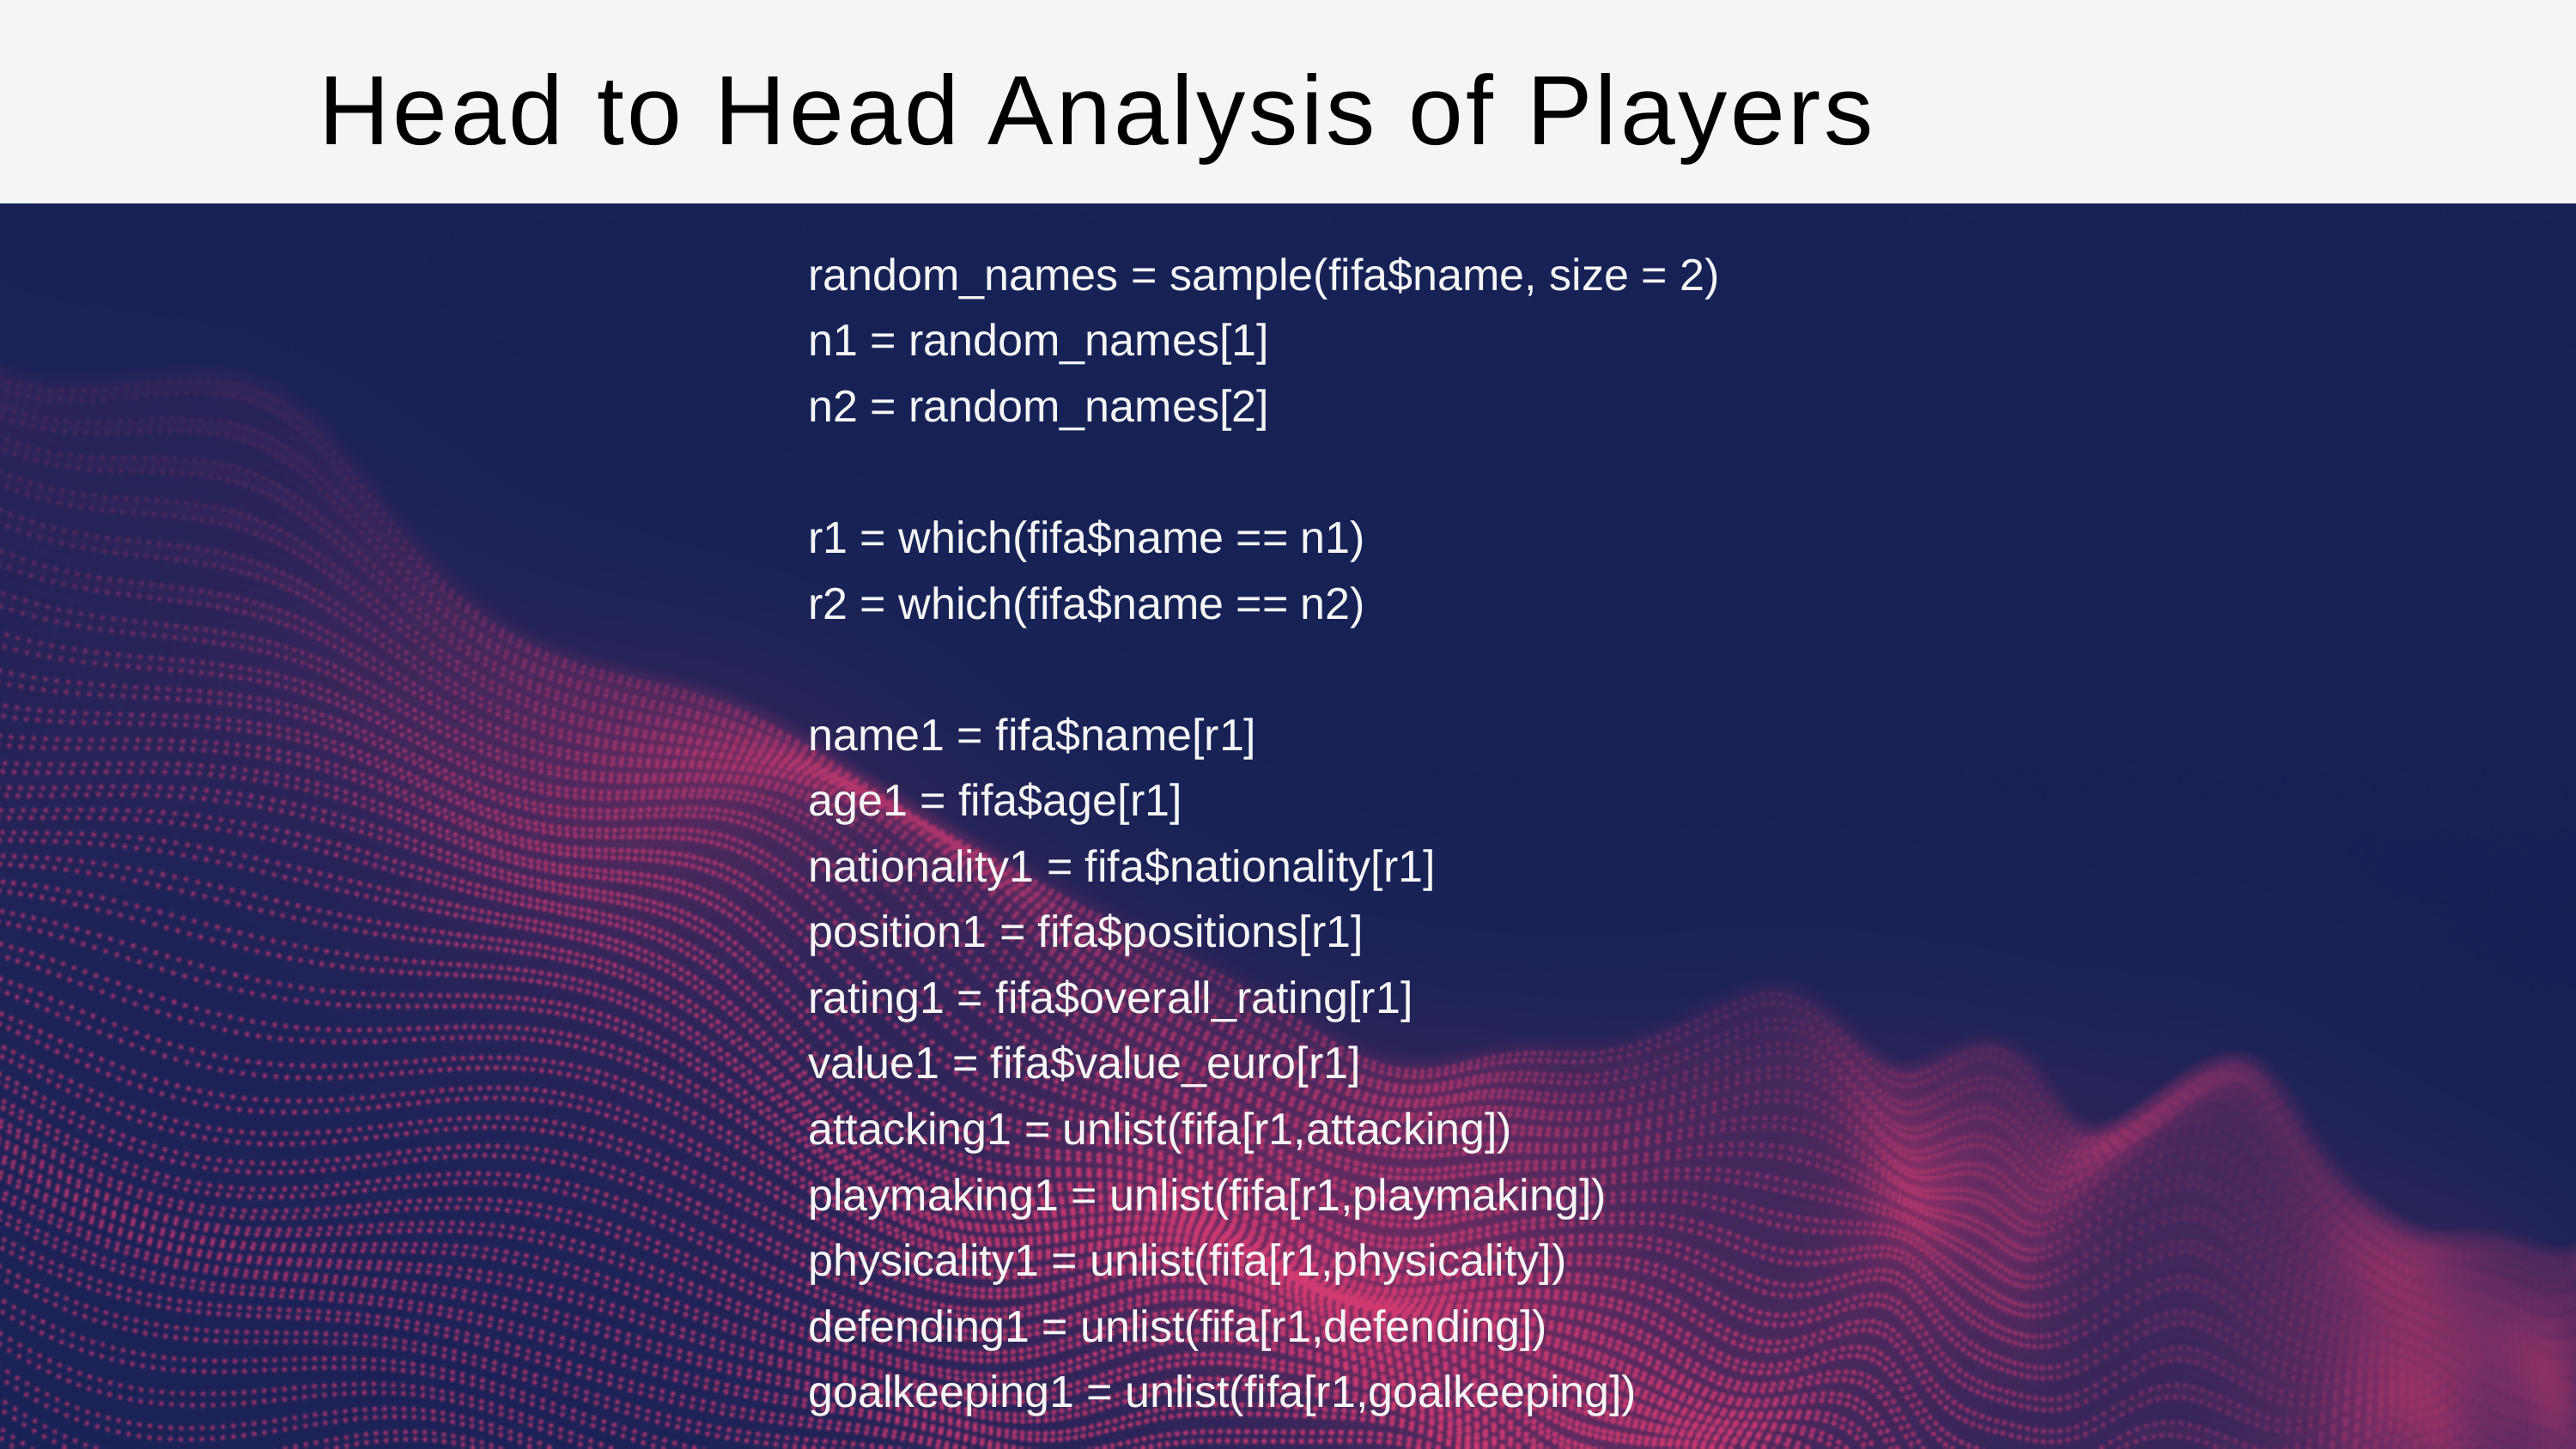

Head to Head Analysis of Players
random_names = sample(fifa$name, size = 2)
n1 = random_names[1]
n2 = random_names[2]

r1 = which(fifa$name == n1)
r2 = which(fifa$name == n2)

name1 = fifa$name[r1]
age1 = fifa$age[r1]
nationality1 = fifa$nationality[r1]
position1 = fifa$positions[r1]
rating1 = fifa$overall_rating[r1]
value1 = fifa$value_euro[r1]
attacking1 = unlist(fifa[r1,attacking])
playmaking1 = unlist(fifa[r1,playmaking])
physicality1 = unlist(fifa[r1,physicality])
defending1 = unlist(fifa[r1,defending])
goalkeeping1 = unlist(fifa[r1,goalkeeping])